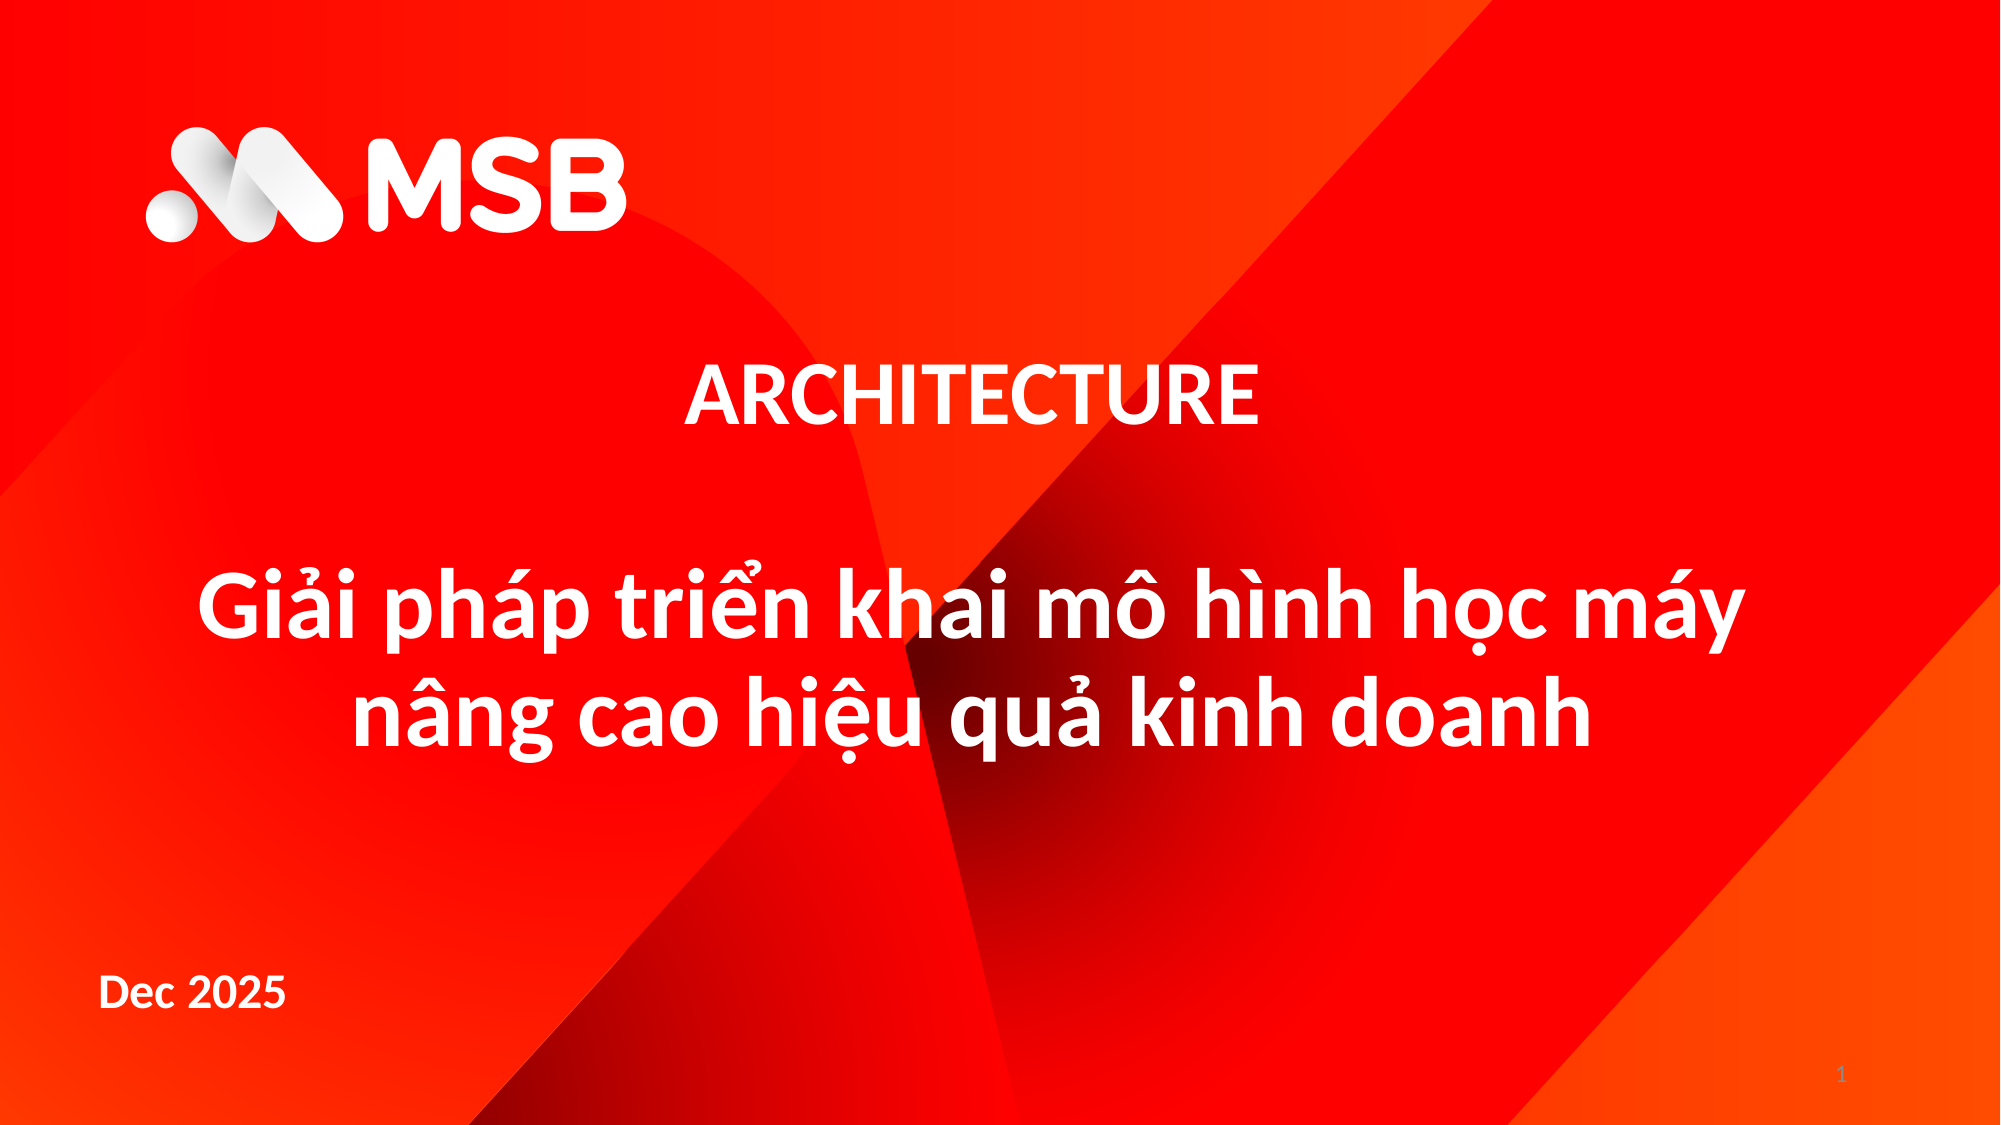

ARCHITECTURE
Giải pháp triển khai mô hình học máy nâng cao hiệu quả kinh doanh
Dec 2025

1